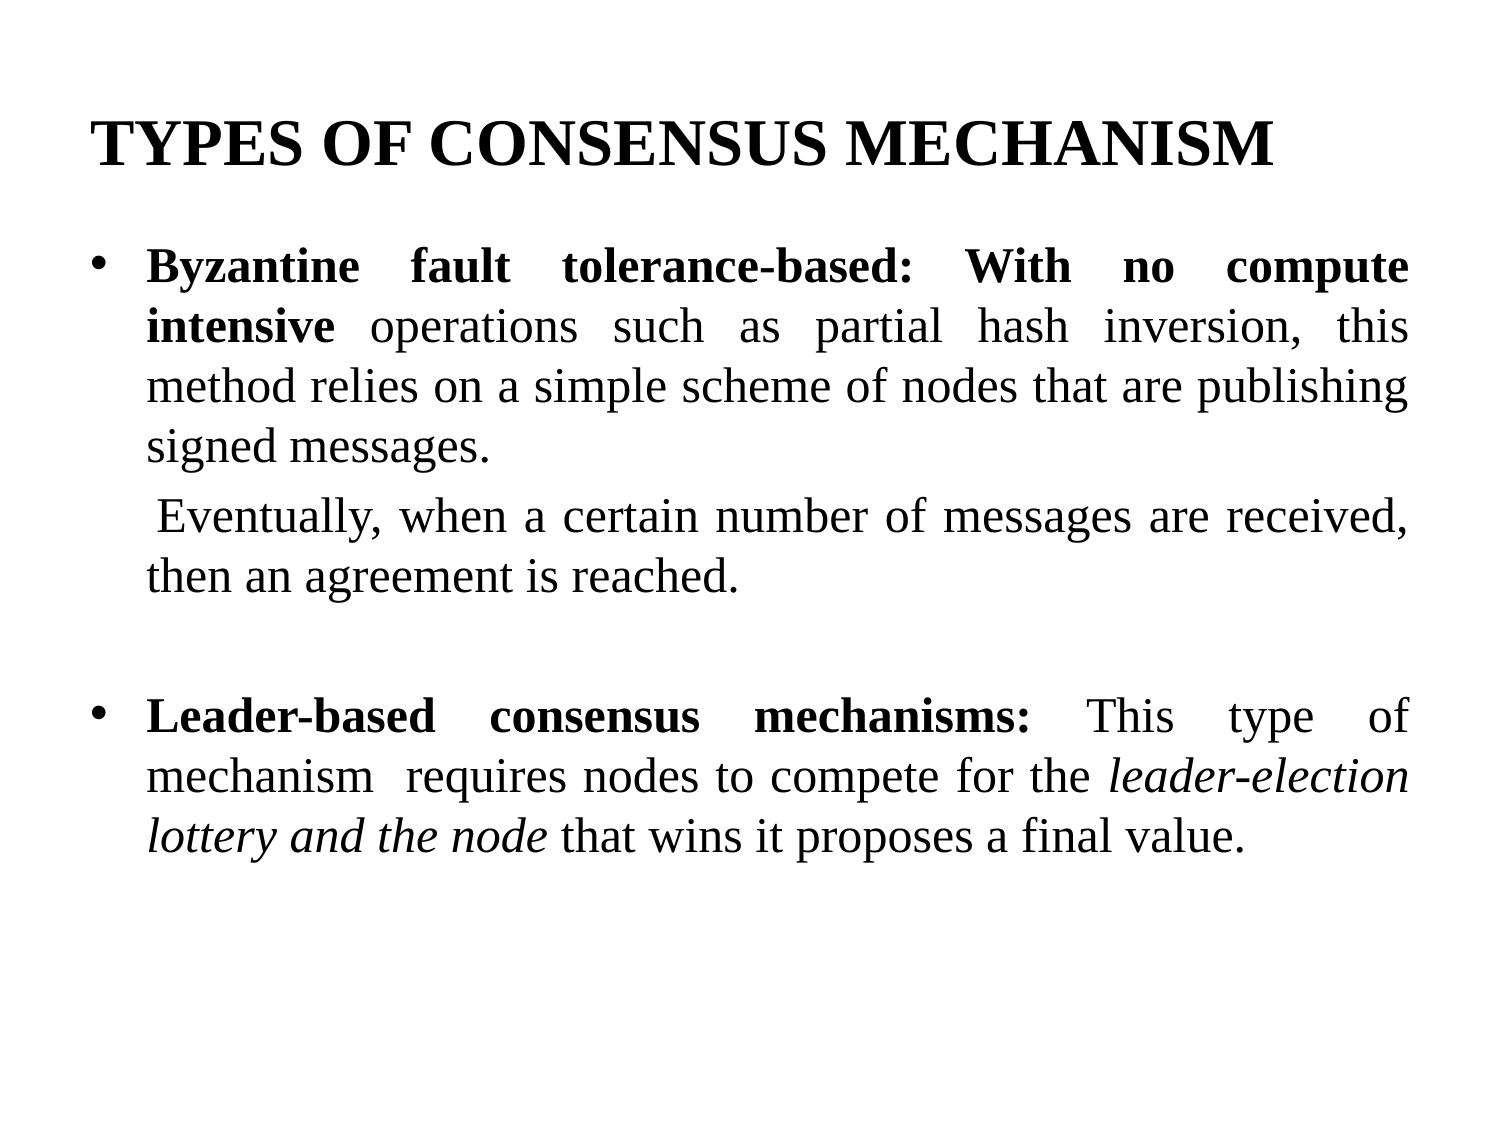

# TYPES OF CONSENSUS MECHANISM
Byzantine fault tolerance-based: With no compute intensive operations such as partial hash inversion, this method relies on a simple scheme of nodes that are publishing signed messages.
    Eventually, when a certain number of messages are received, then an agreement is reached.

Leader-based consensus mechanisms: This type of mechanism  requires nodes to compete for the leader-election lottery and the node that wins it proposes a final value.